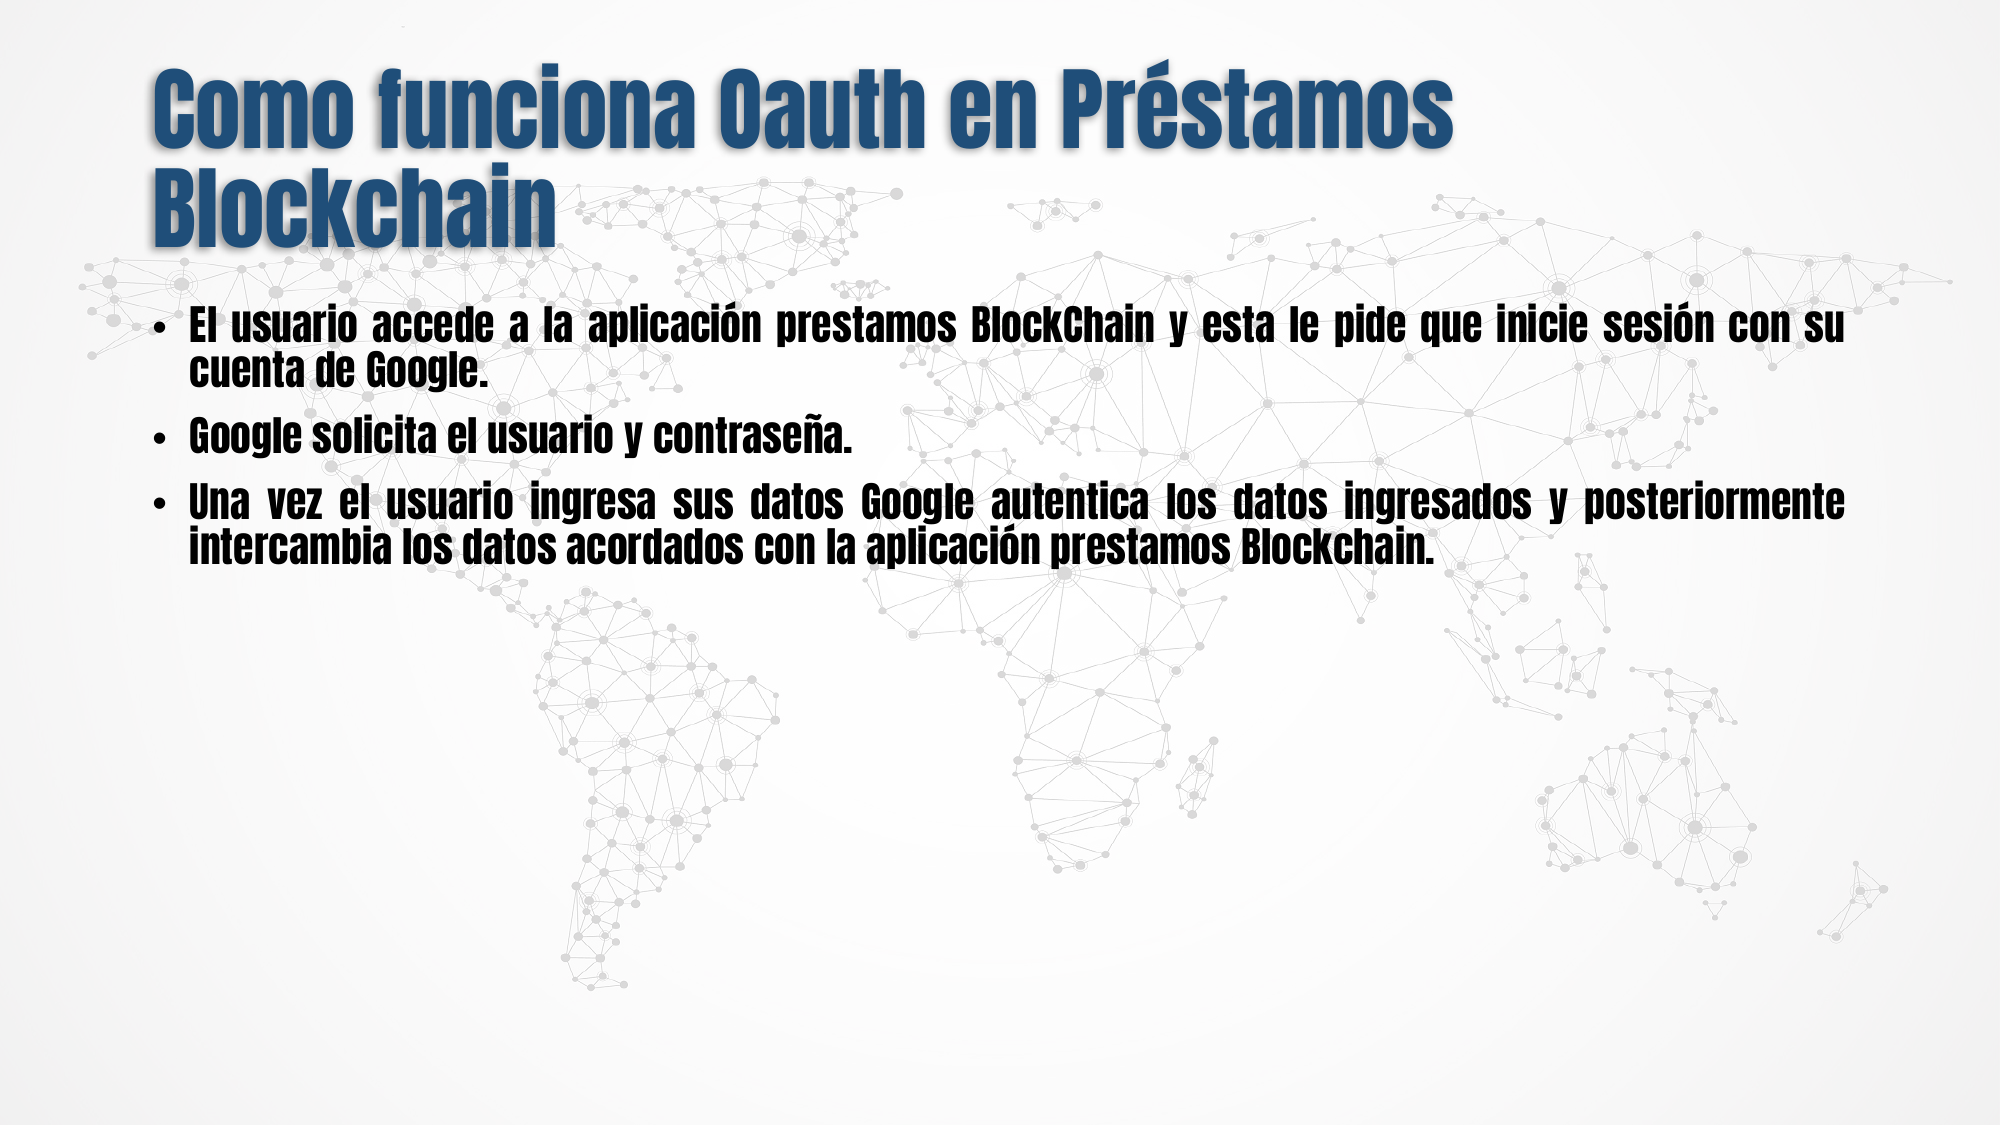

# Como funciona Oauth en Préstamos Blockchain
El usuario accede a la aplicación prestamos BlockChain y esta le pide que inicie sesión con su cuenta de Google.
Google solicita el usuario y contraseña.
Una vez el usuario ingresa sus datos Google autentica los datos ingresados y posteriormente intercambia los datos acordados con la aplicación prestamos Blockchain.